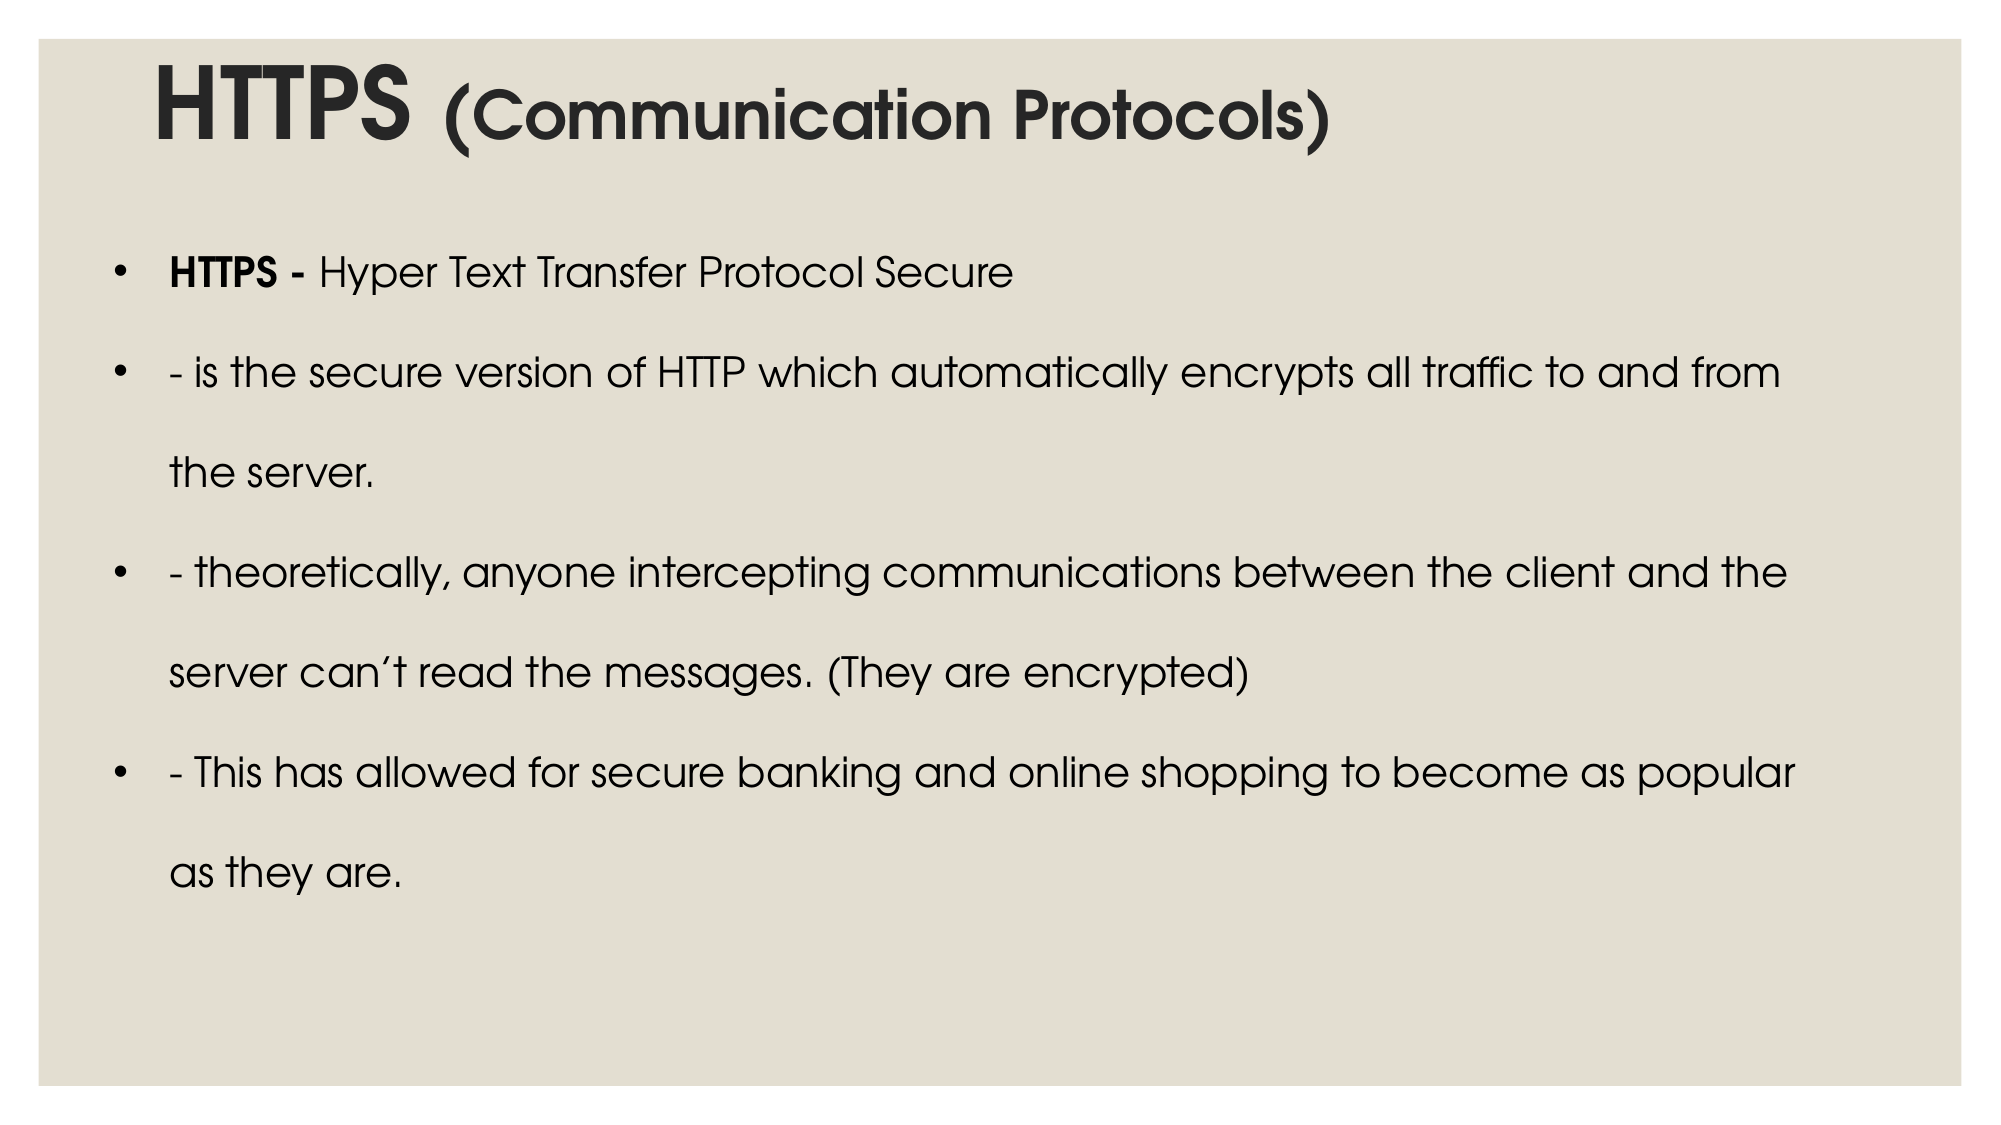

# HTTPS (Communication Protocols)
HTTPS - Hyper Text Transfer Protocol Secure
- is the secure version of HTTP which automatically encrypts all traffic to and from the server.
- theoretically, anyone intercepting communications between the client and the server can’t read the messages. (They are encrypted)
- This has allowed for secure banking and online shopping to become as popular as they are.